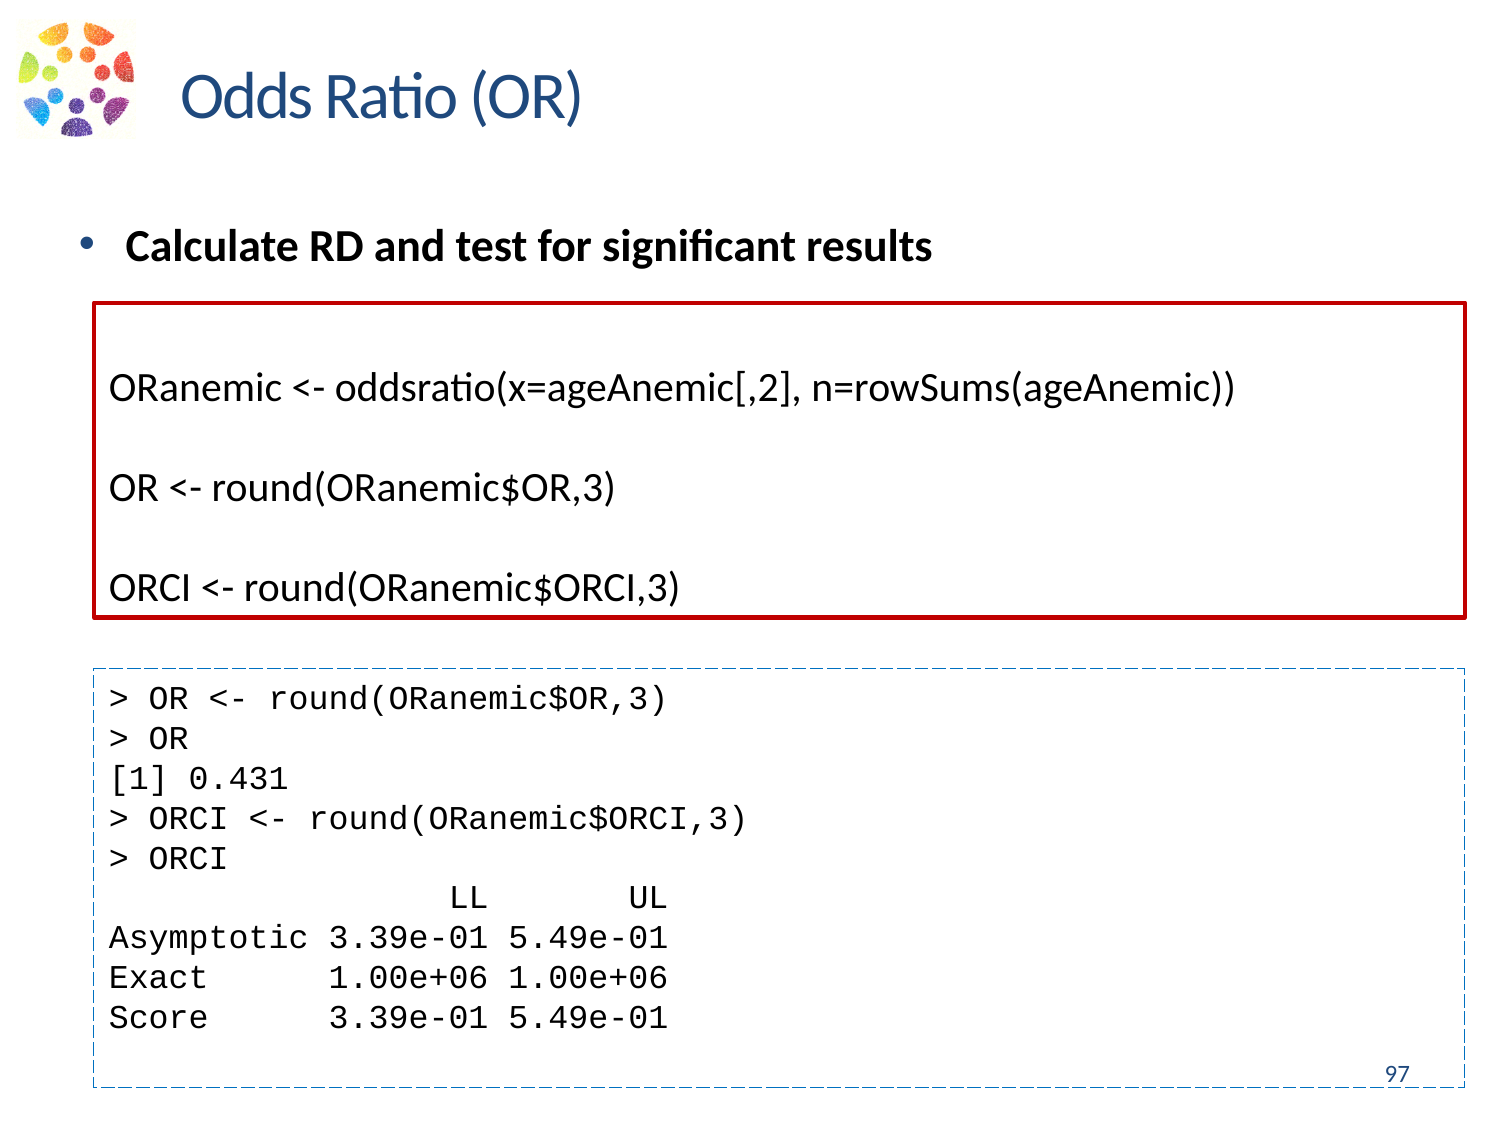

Odds Ratio (OR)
Calculate RD and test for significant results
ORanemic <- oddsratio(x=ageAnemic[,2], n=rowSums(ageAnemic))
OR <- round(ORanemic$OR,3)
ORCI <- round(ORanemic$ORCI,3)
> OR <- round(ORanemic$OR,3)
> OR
[1] 0.431
> ORCI <- round(ORanemic$ORCI,3)
> ORCI
                 LL       UL
Asymptotic 3.39e-01 5.49e-01
Exact      1.00e+06 1.00e+06
Score      3.39e-01 5.49e-01

97